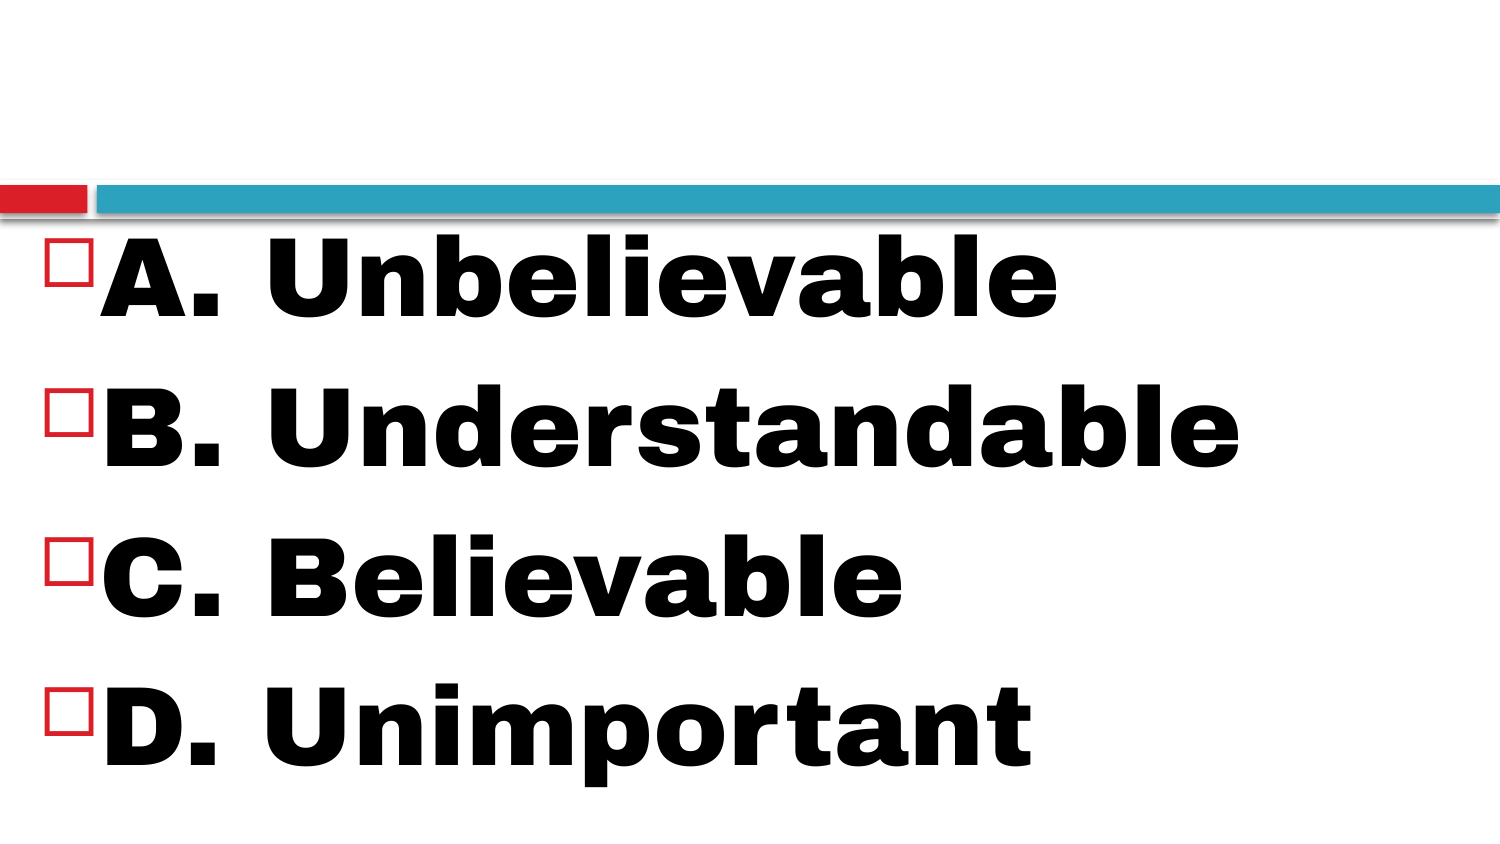

#
A. Unbelievable
B. Understandable
C. Believable
D. Unimportant